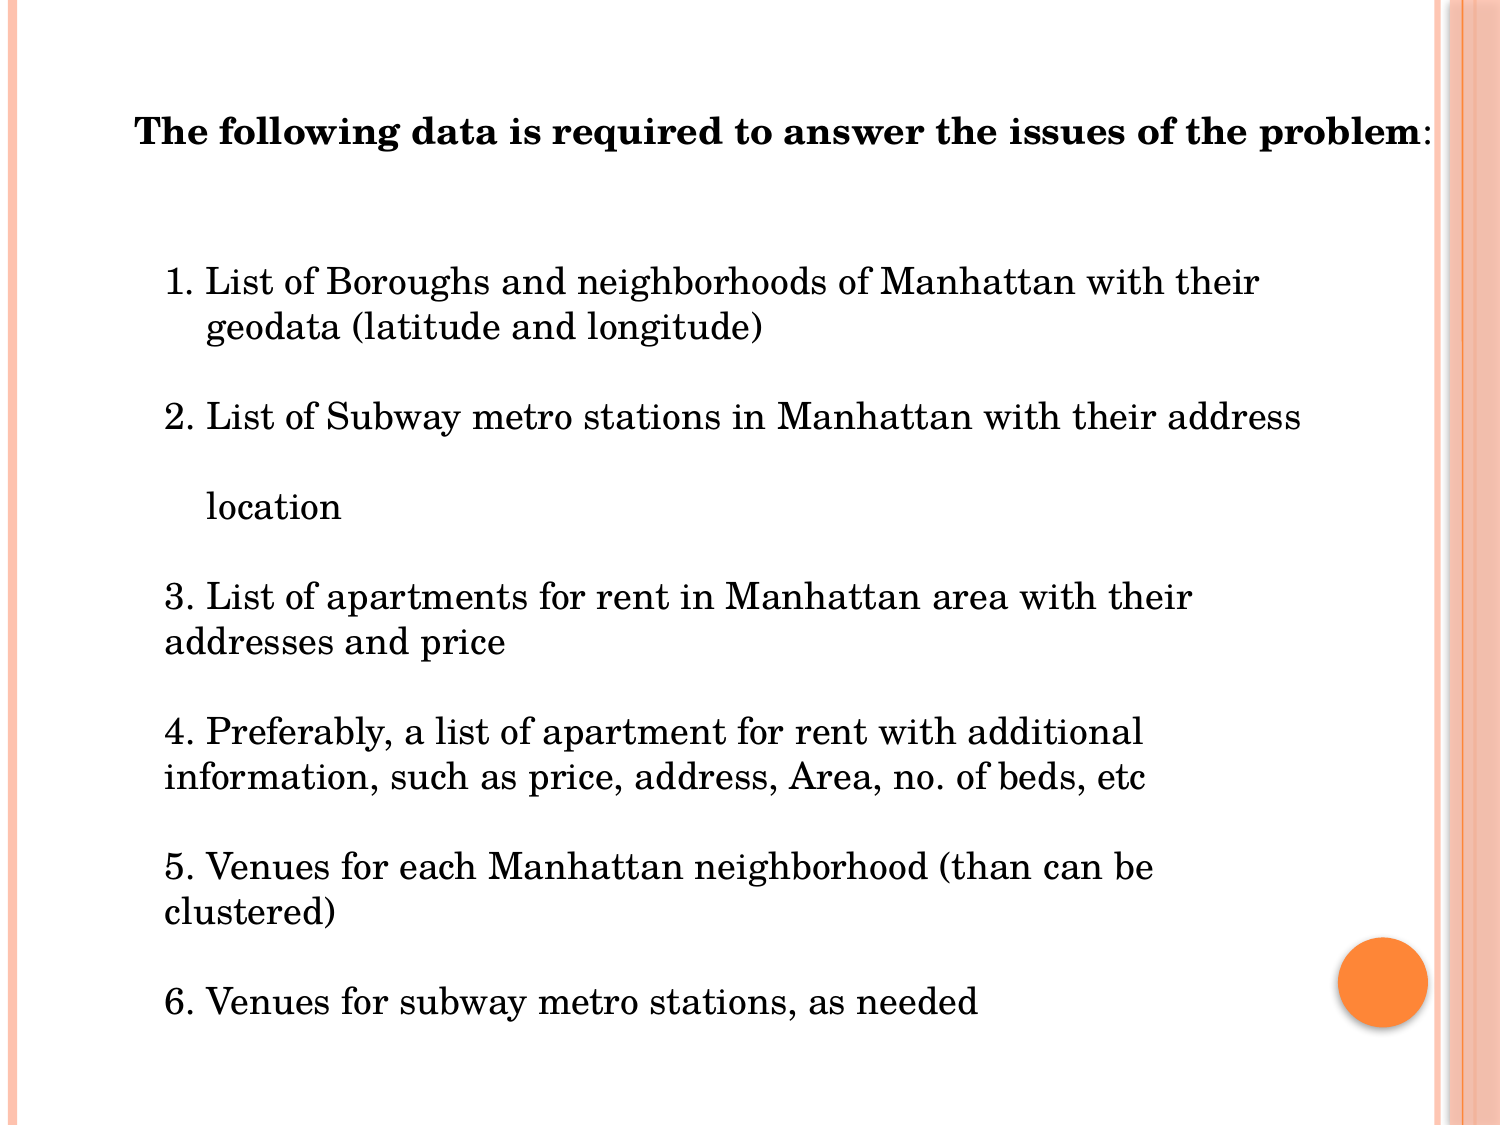

The following data is required to answer the issues of the problem:

1. List of Boroughs and neighborhoods of Manhattan with their
    geodata (latitude and longitude)

2. List of Subway metro stations in Manhattan with their address
    location

3. List of apartments for rent in Manhattan area with their addresses and price

4. Preferably, a list of apartment for rent with additional information, such as price, address, Area, no. of beds, etc

5. Venues for each Manhattan neighborhood (than can be clustered)

6. Venues for subway metro stations, as needed